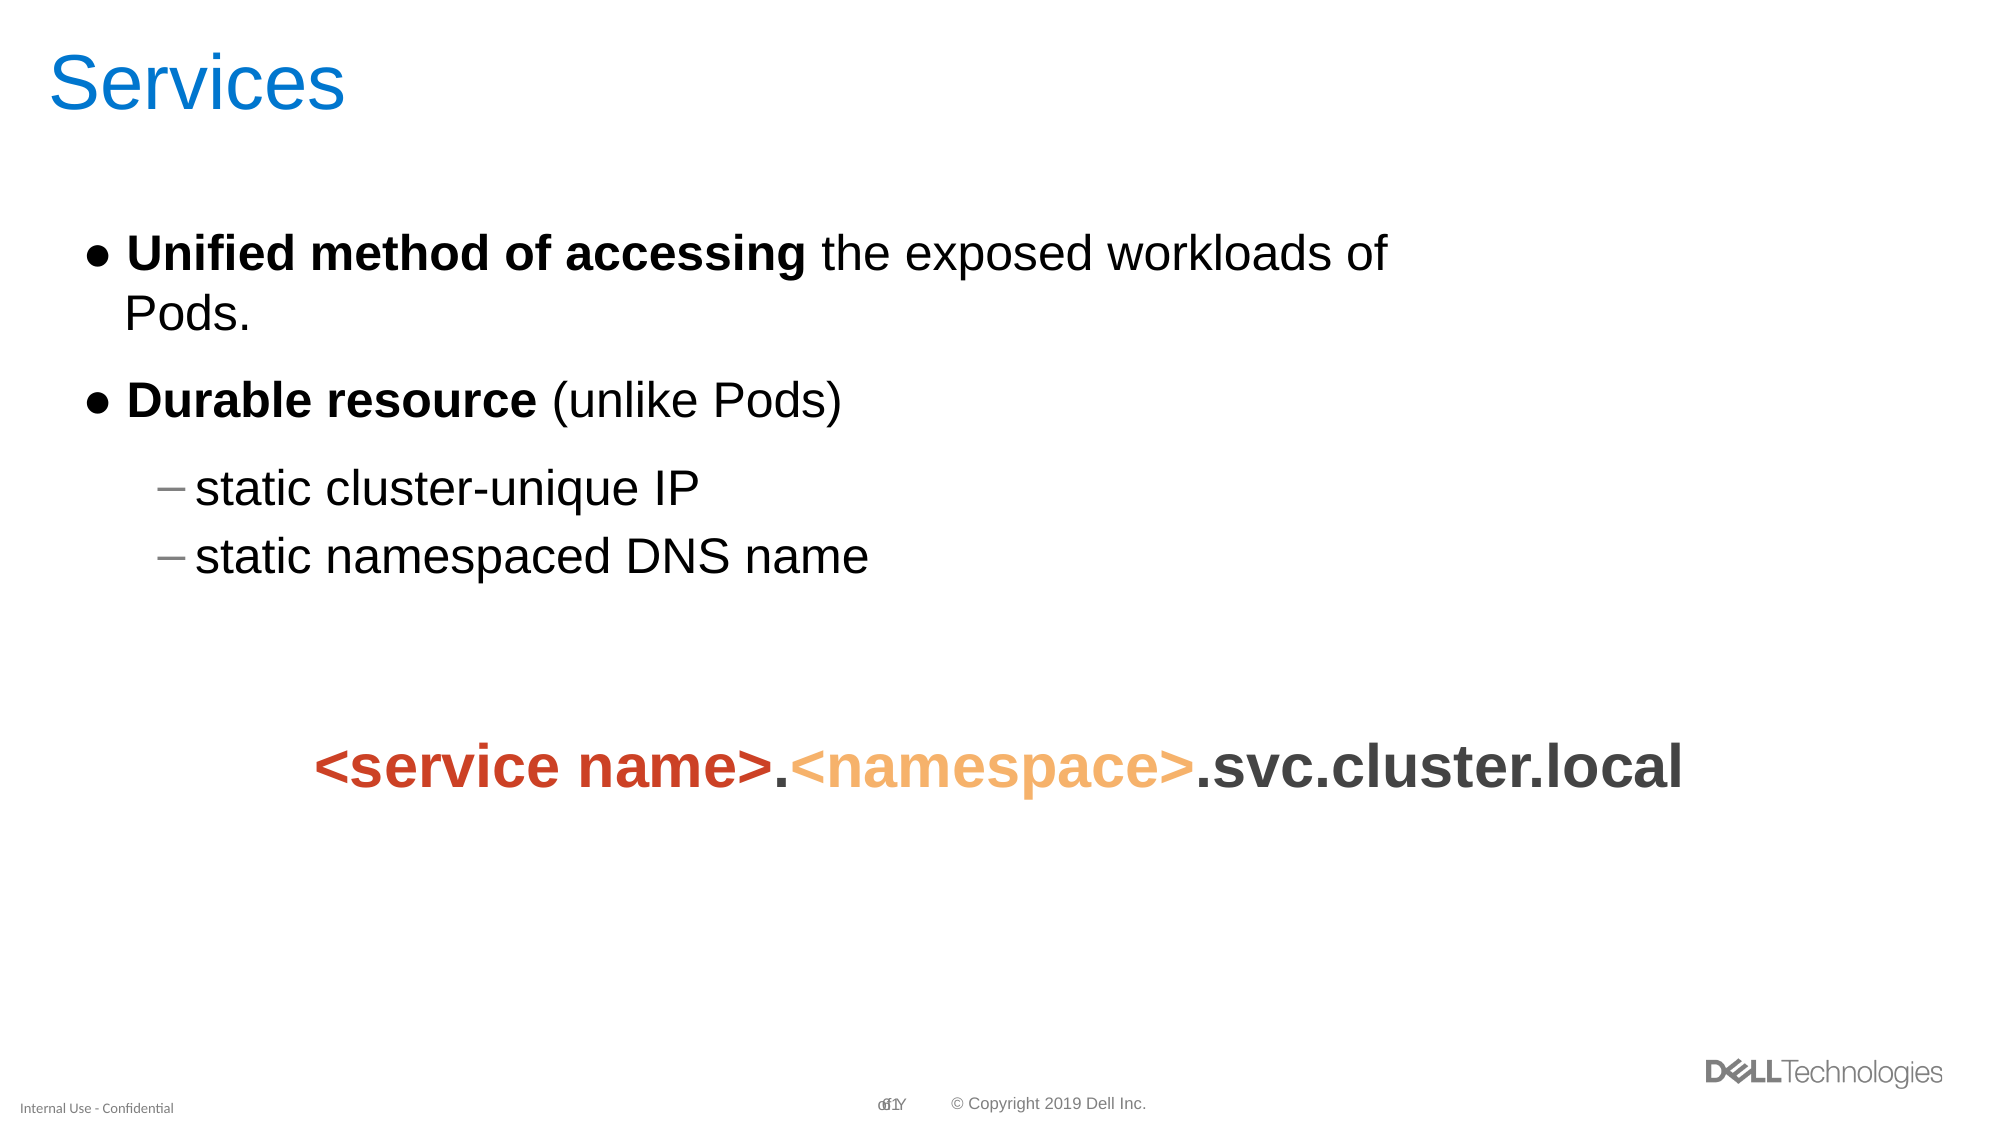

# Services
● Unified method of accessing the exposed workloads of
   Pods.
● Durable resource (unlike Pods)
static cluster-unique IP
static namespaced DNS name

<service name>.<namespace>.svc.cluster.local